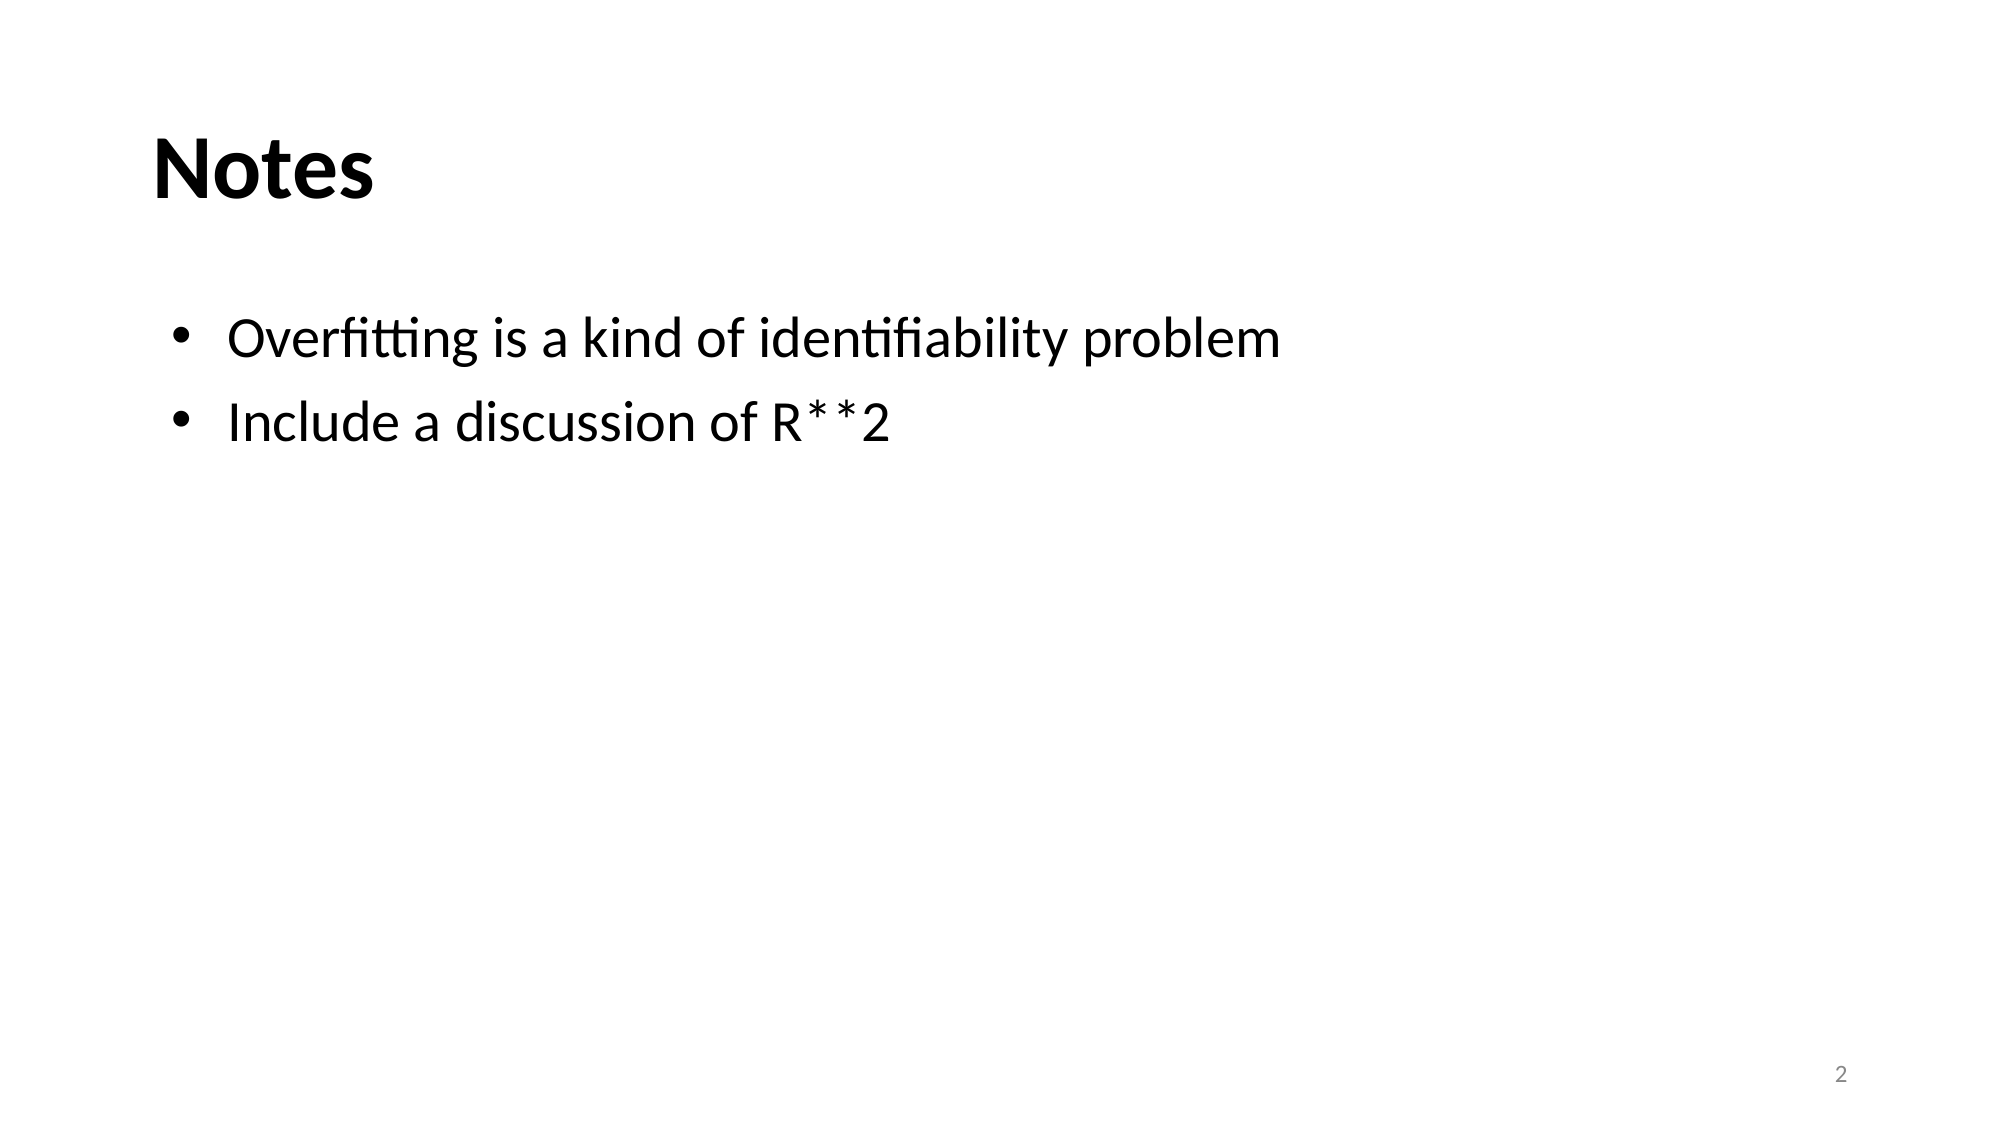

# Notes
Overfitting is a kind of identifiability problem
Include a discussion of R**2

2